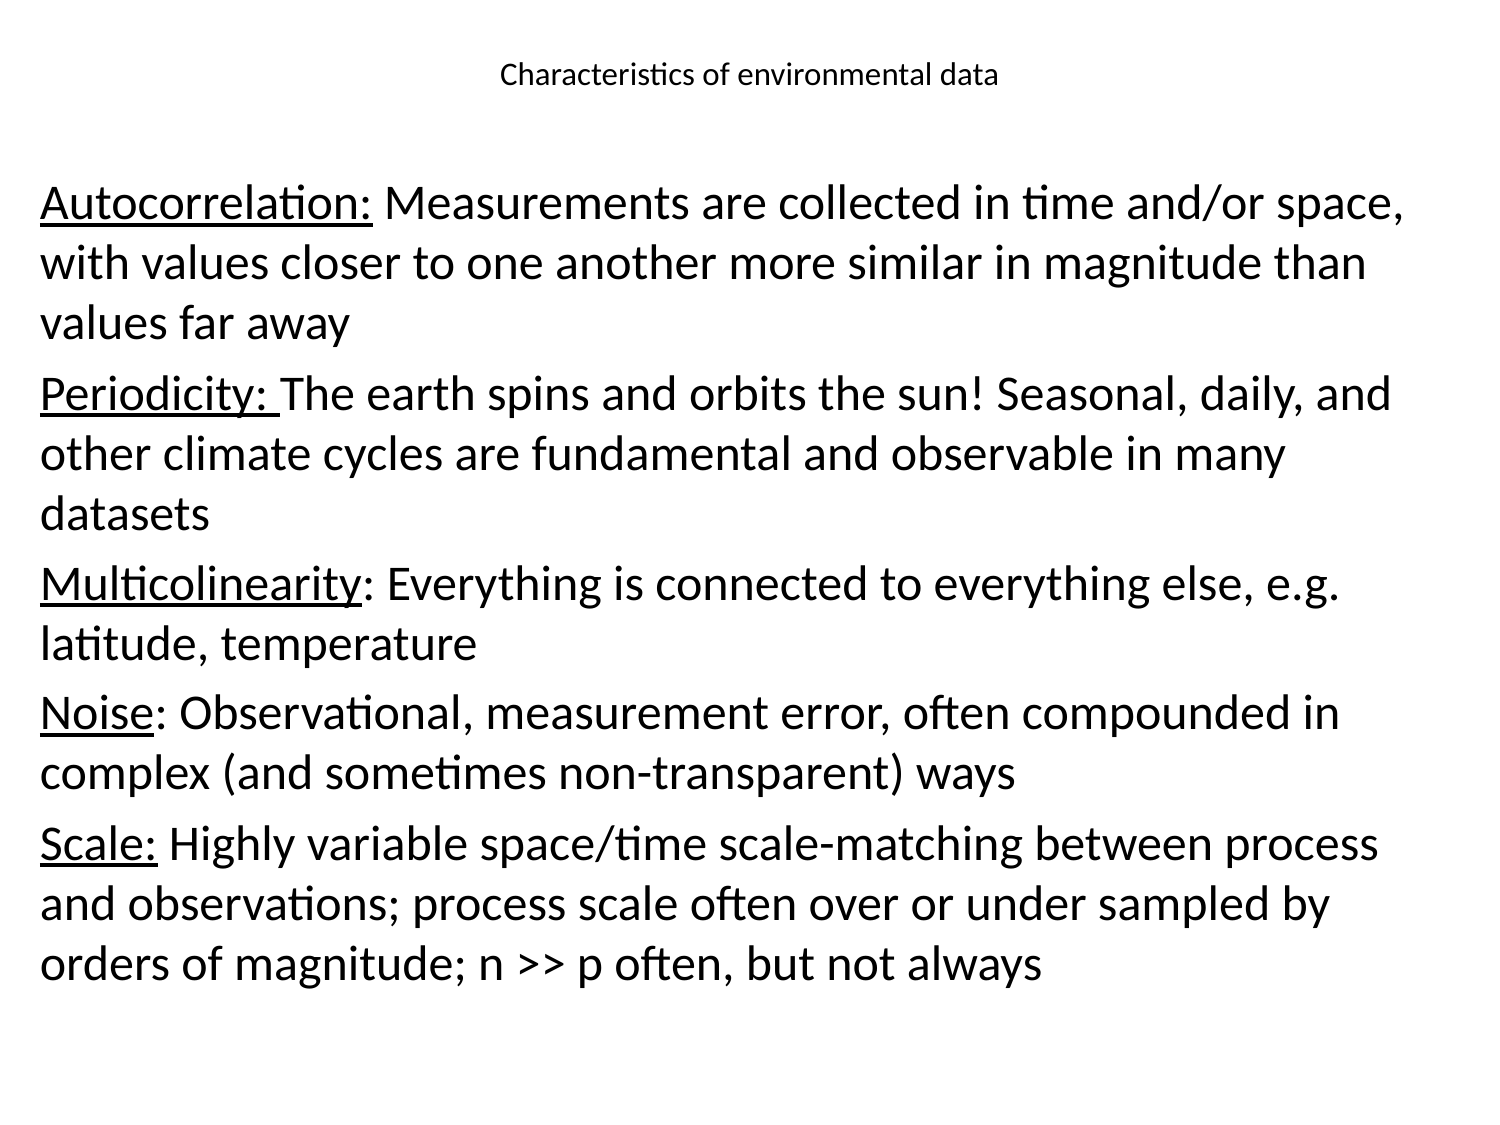

# Characteristics of environmental data
Autocorrelation: Measurements are collected in time and/or space, with values closer to one another more similar in magnitude than values far away
Periodicity: The earth spins and orbits the sun! Seasonal, daily, and other climate cycles are fundamental and observable in many datasets
Multicolinearity: Everything is connected to everything else, e.g. latitude, temperature
Noise: Observational, measurement error, often compounded in complex (and sometimes non-transparent) ways
Scale: Highly variable space/time scale-matching between process and observations; process scale often over or under sampled by orders of magnitude; n >> p often, but not always